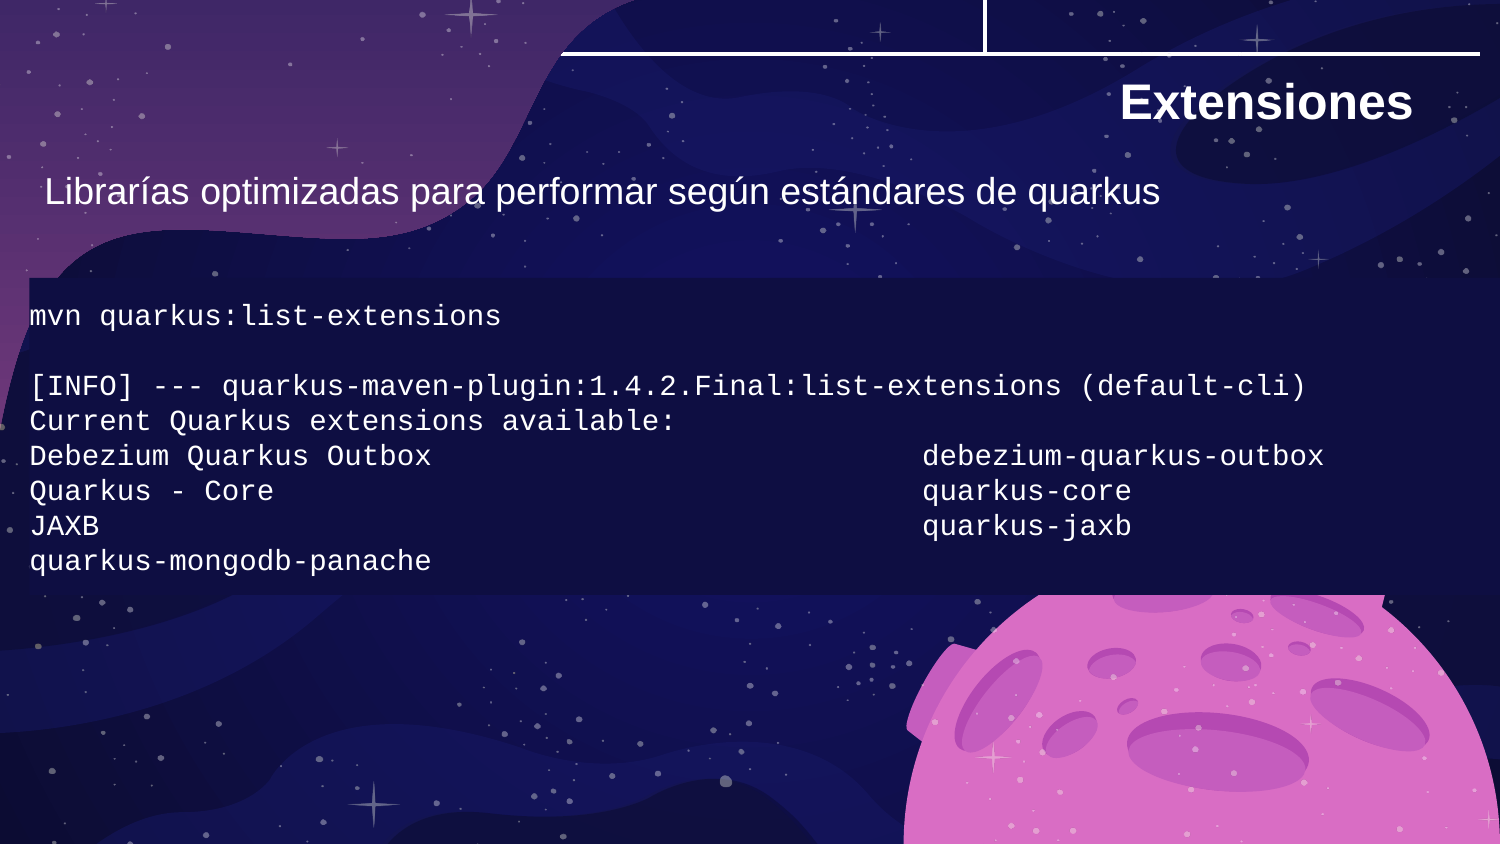

# Extensiones
Librarías optimizadas para performar según estándares de quarkus
mvn quarkus:list-extensions

[INFO] --- quarkus-maven-plugin:1.4.2.Final:list-extensions (default-cli)
Current Quarkus extensions available:
Debezium Quarkus Outbox                            debezium-quarkus-outbox
Quarkus - Core                                     quarkus-core
JAXB                                               quarkus-jaxb
quarkus-mongodb-panache